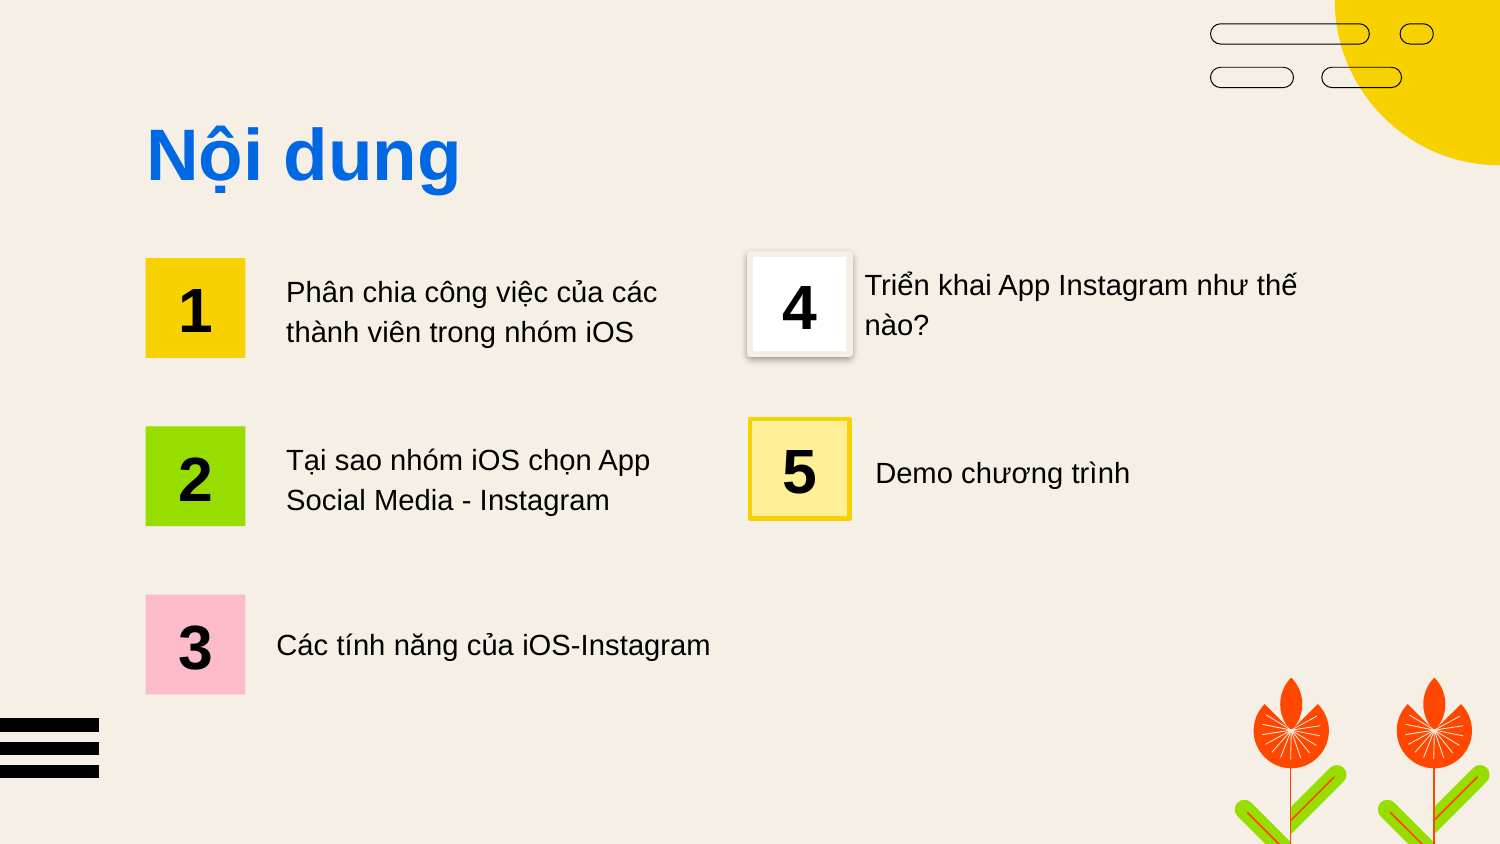

# Nội dung
4
Triển khai App Instagram như thế nào?
1
Phân chia công việc của các thành viên trong nhóm iOS
5
Demo chương trình
2
Tại sao nhóm iOS chọn App Social Media - Instagram
Các tính năng của iOS-Instagram
3